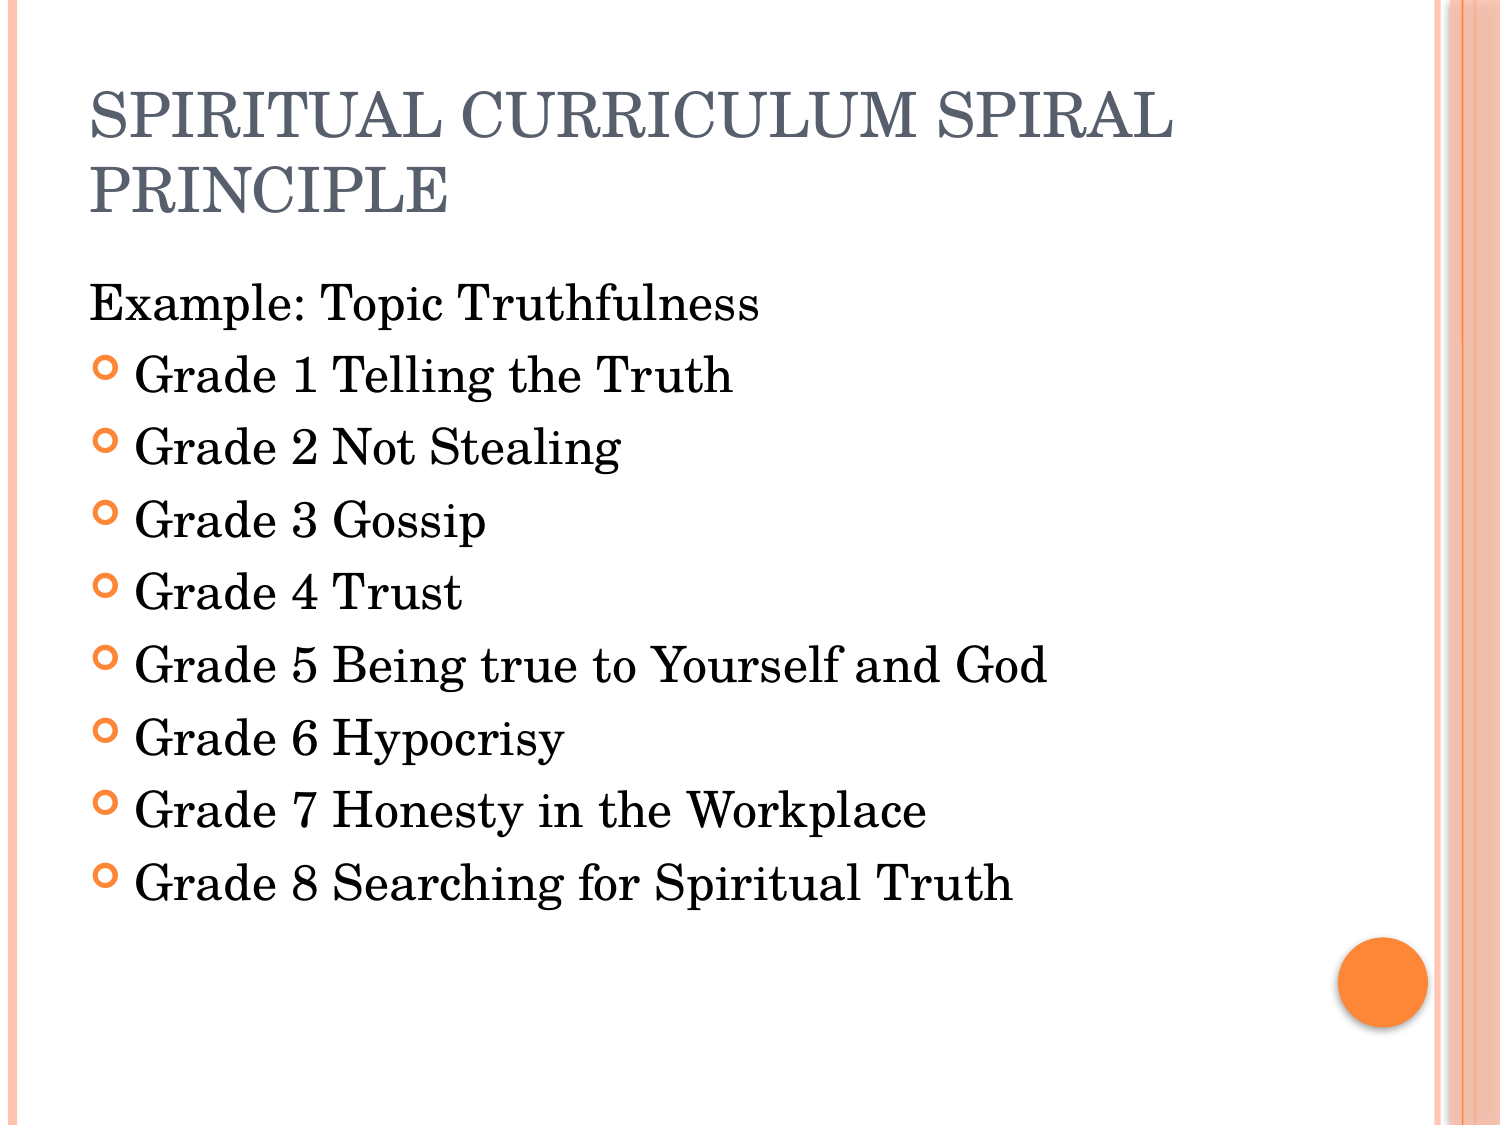

# Spiritual Curriculum Spiral Principle
Example: Topic Truthfulness
Grade 1 Telling the Truth
Grade 2 Not Stealing
Grade 3 Gossip
Grade 4 Trust
Grade 5 Being true to Yourself and God
Grade 6 Hypocrisy
Grade 7 Honesty in the Workplace
Grade 8 Searching for Spiritual Truth